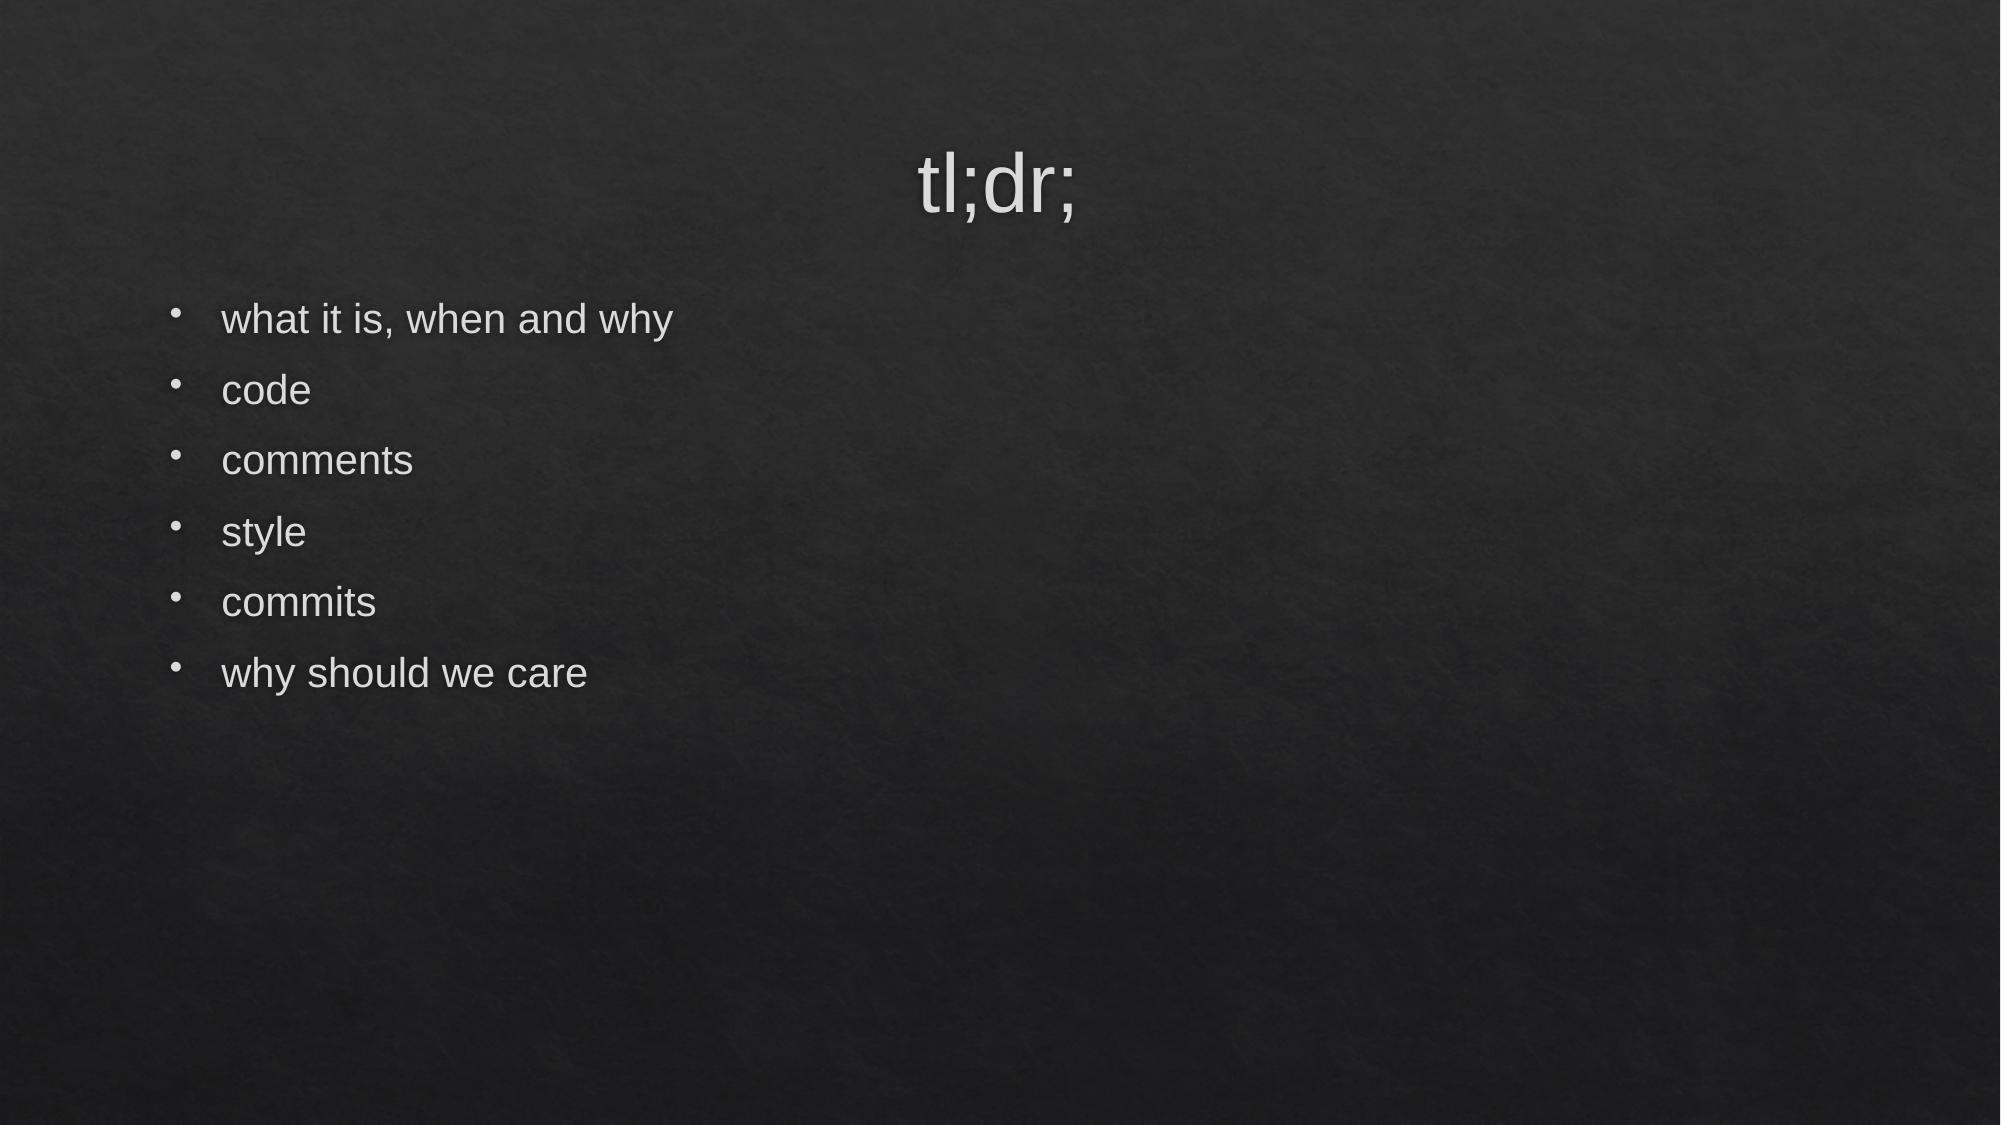

# tl;dr;
what it is, when and why
code
comments
style
commits
why should we care